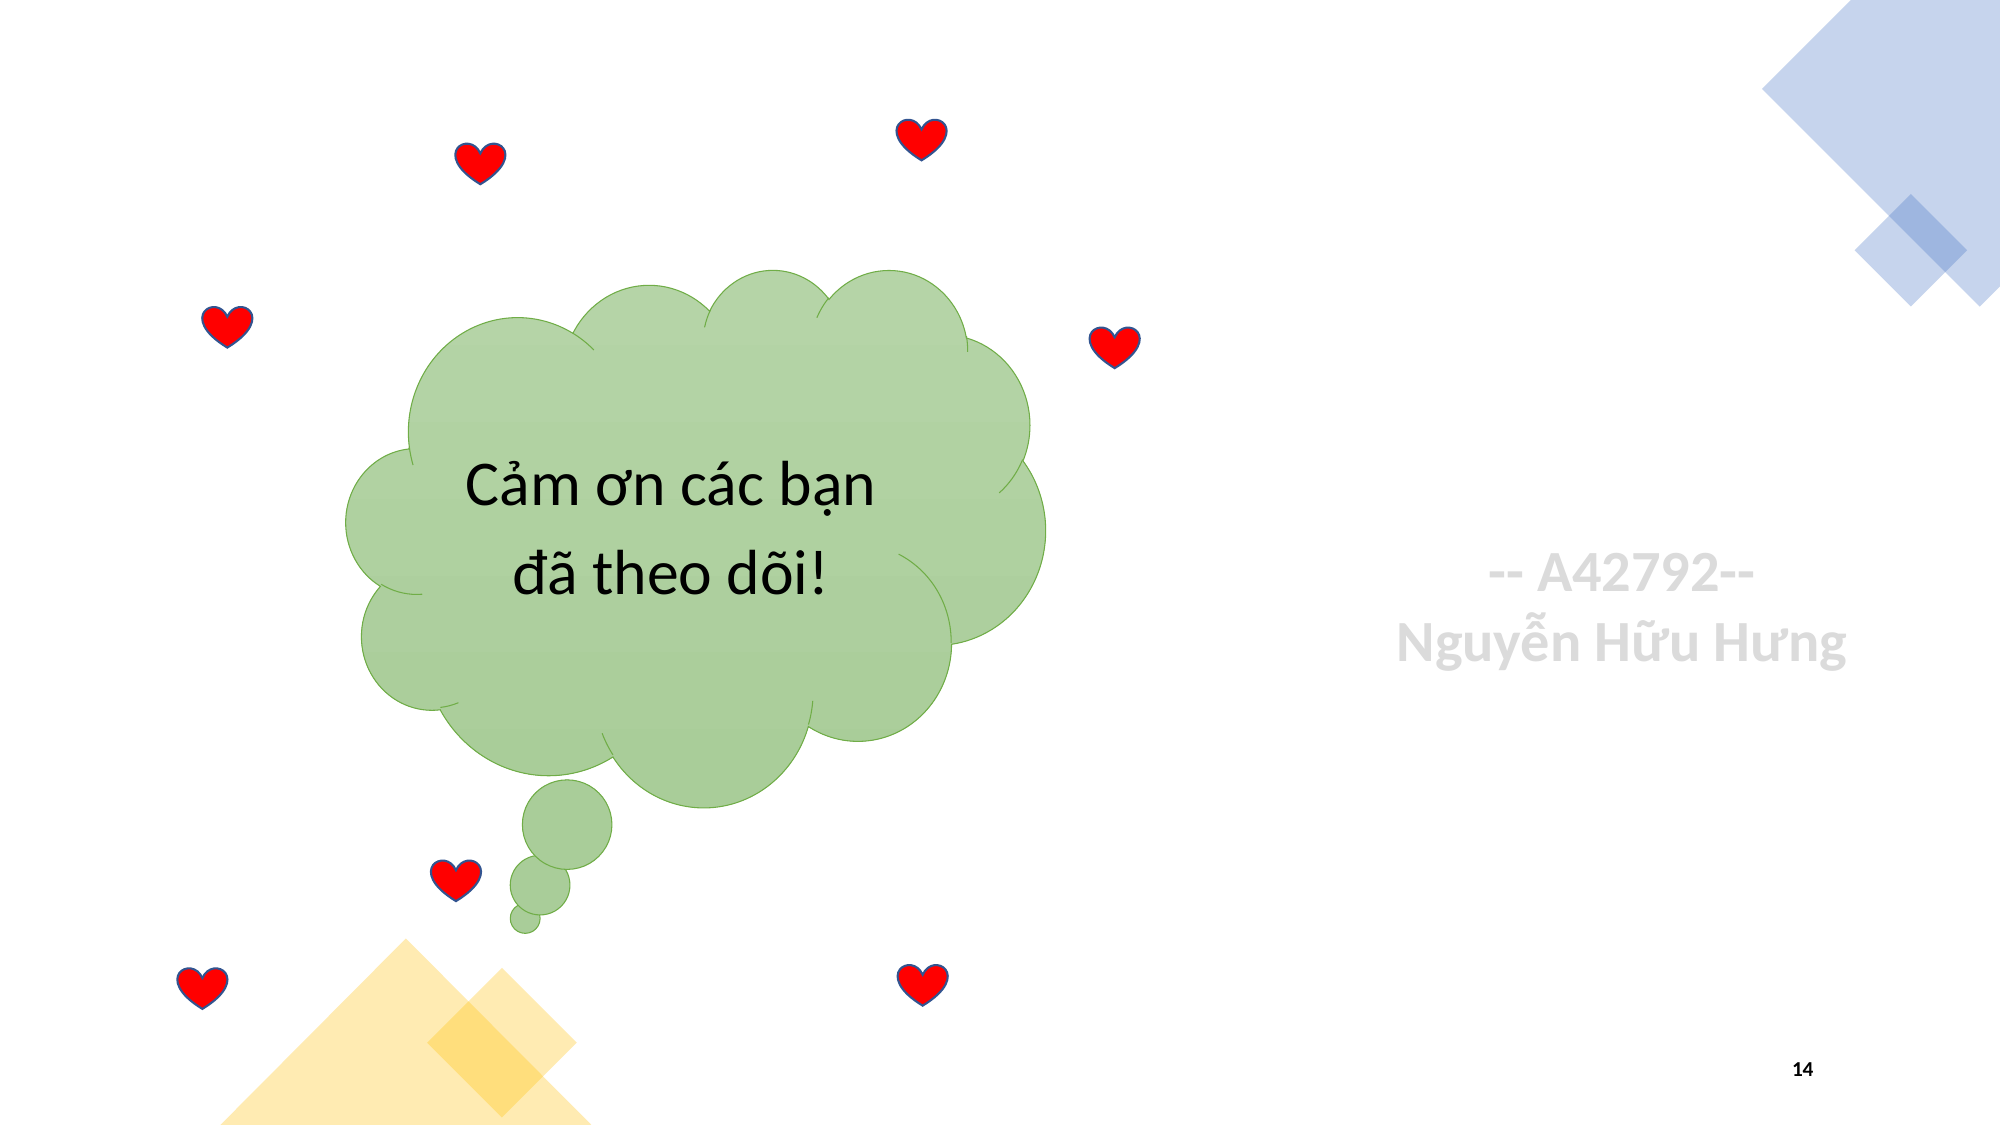

Cảm ơn các bạn
đã theo dõi!

-- A42792--
Nguyễn Hữu Hưng

14